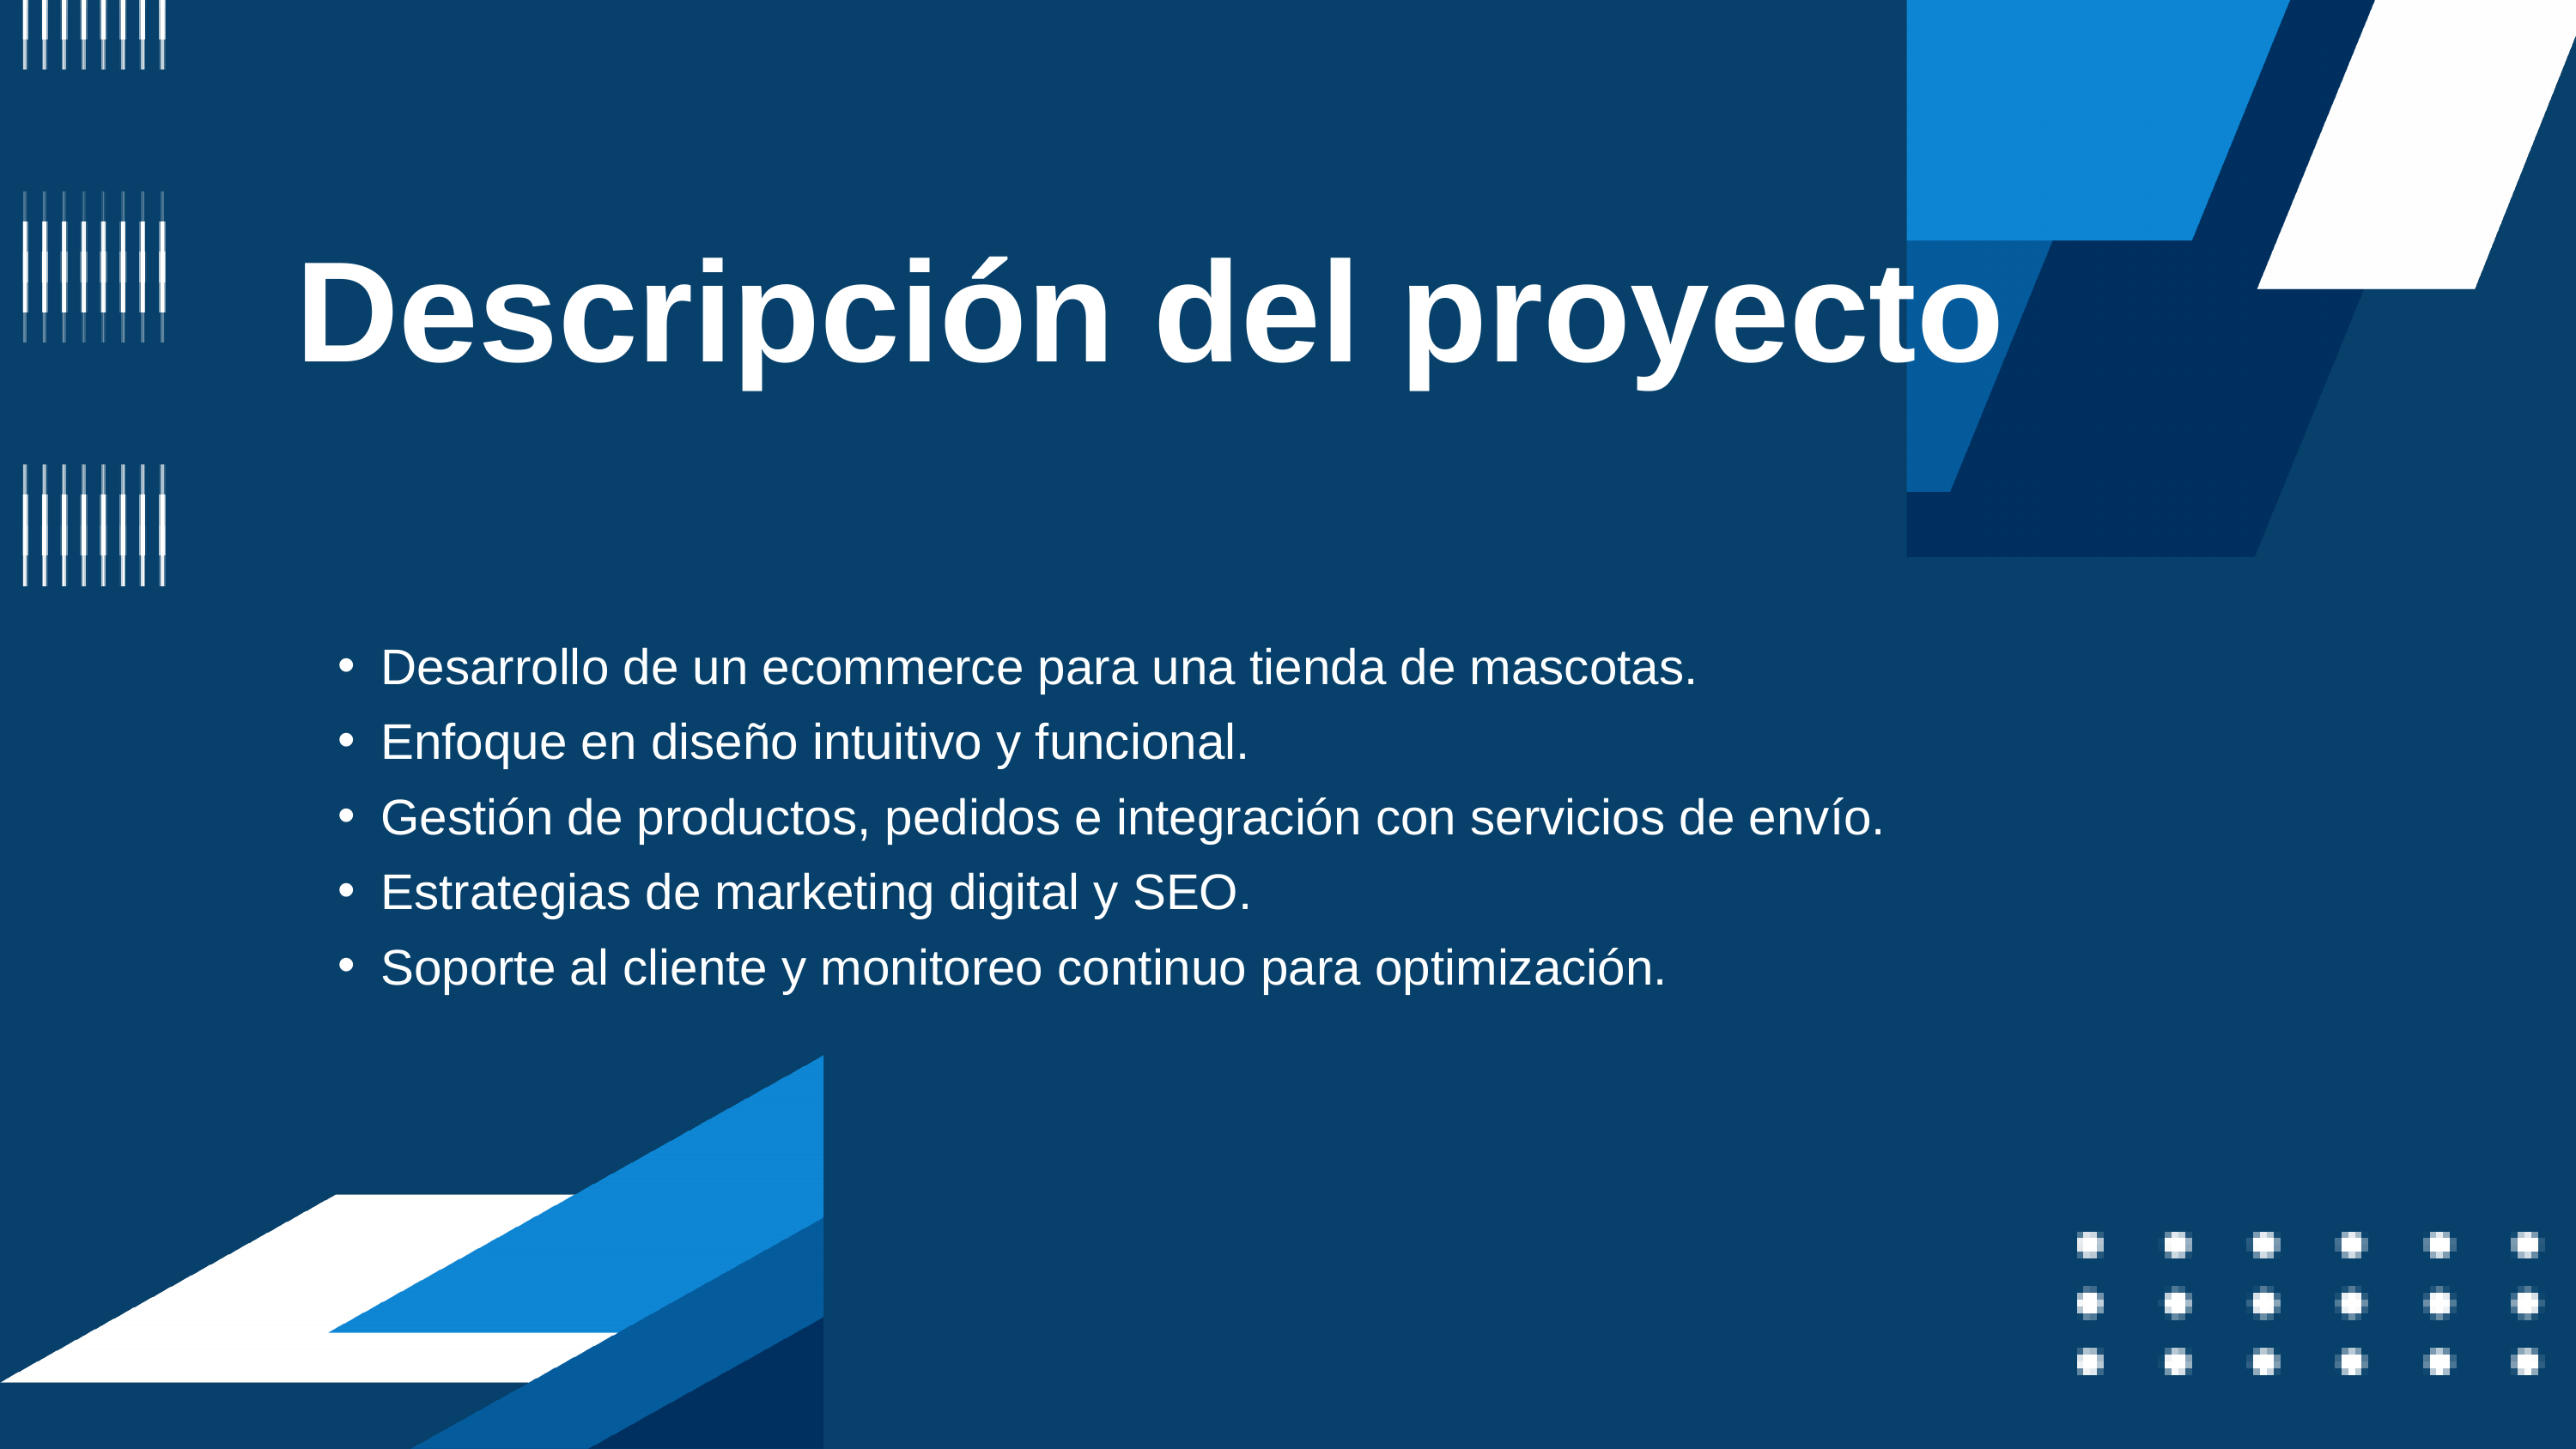

Descripción del proyecto

Desarrollo de un ecommerce para una tienda de mascotas.
Enfoque en diseño intuitivo y funcional.
Gestión de productos, pedidos e integración con servicios de envío.
Estrategias de marketing digital y SEO.
Soporte al cliente y monitoreo continuo para optimización.